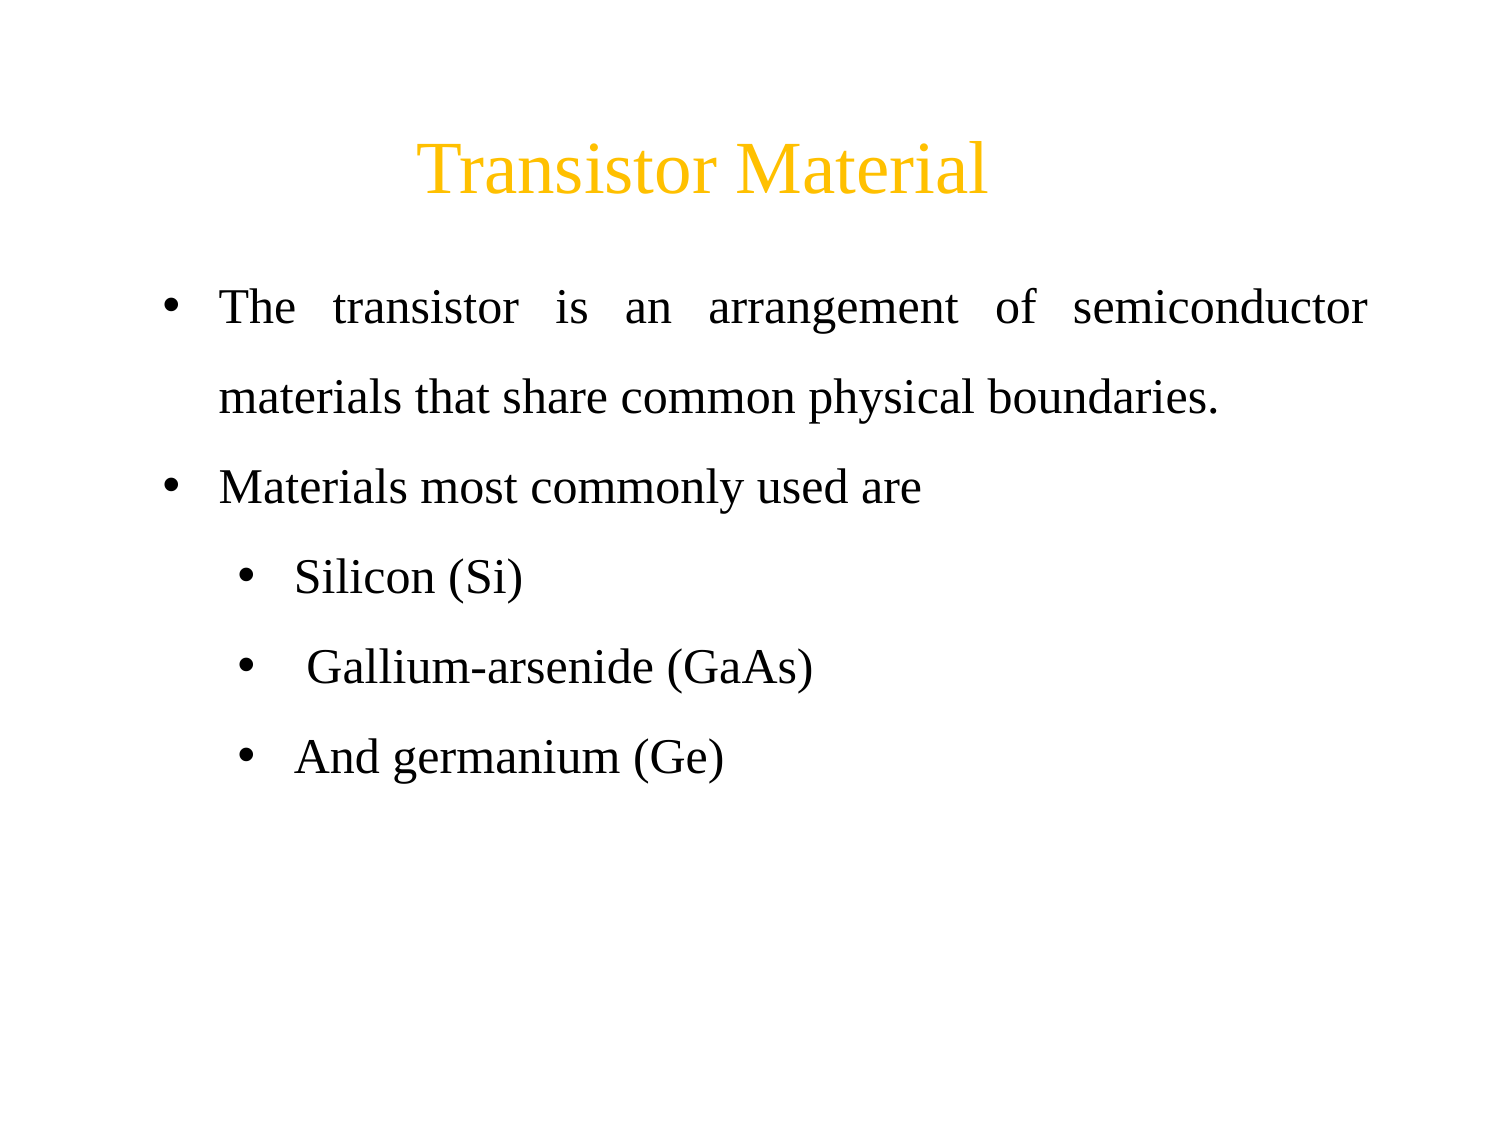

# Transistor Material
The transistor is an arrangement of semiconductor materials that share common physical boundaries.
Materials most commonly used are
Silicon (Si)
 Gallium-arsenide (GaAs)
And germanium (Ge)